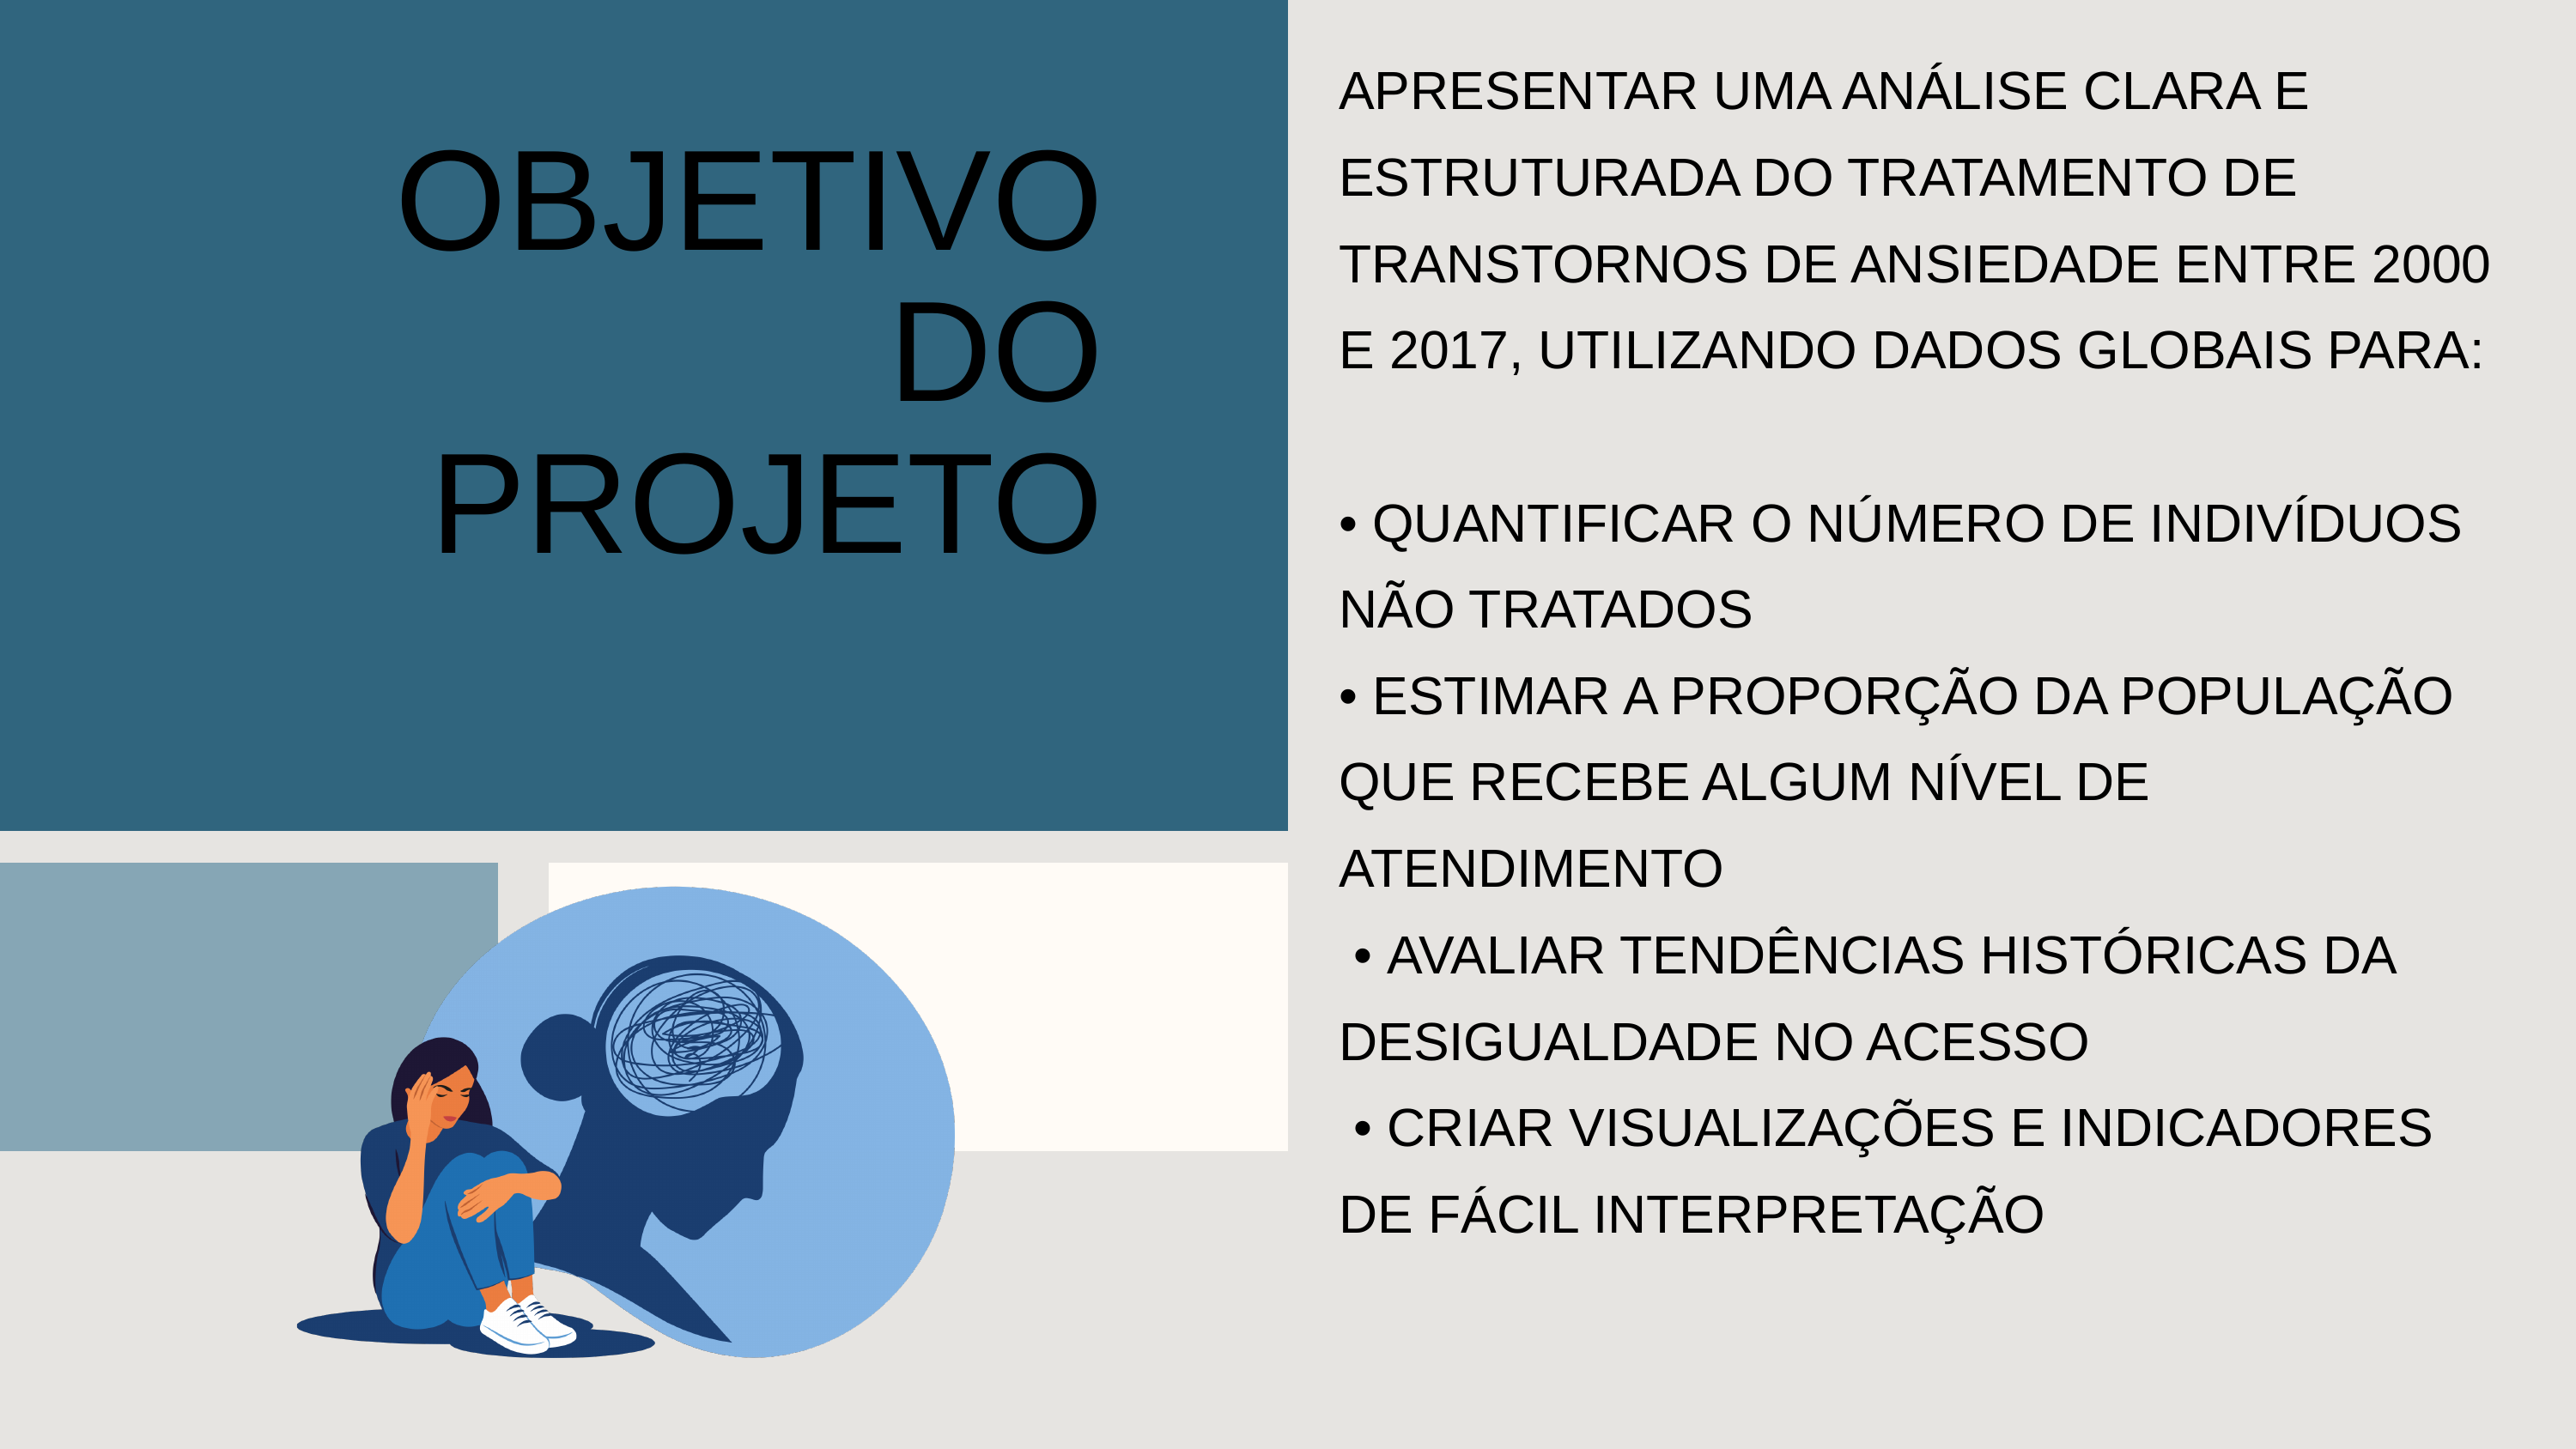

APRESENTAR UMA ANÁLISE CLARA E ESTRUTURADA DO TRATAMENTO DE TRANSTORNOS DE ANSIEDADE ENTRE 2000 E 2017, UTILIZANDO DADOS GLOBAIS PARA:

• QUANTIFICAR O NÚMERO DE INDIVÍDUOS NÃO TRATADOS
• ESTIMAR A PROPORÇÃO DA POPULAÇÃO QUE RECEBE ALGUM NÍVEL DE ATENDIMENTO
 • AVALIAR TENDÊNCIAS HISTÓRICAS DA DESIGUALDADE NO ACESSO
 • CRIAR VISUALIZAÇÕES E INDICADORES DE FÁCIL INTERPRETAÇÃO

OBJETIVO DO PROJETO